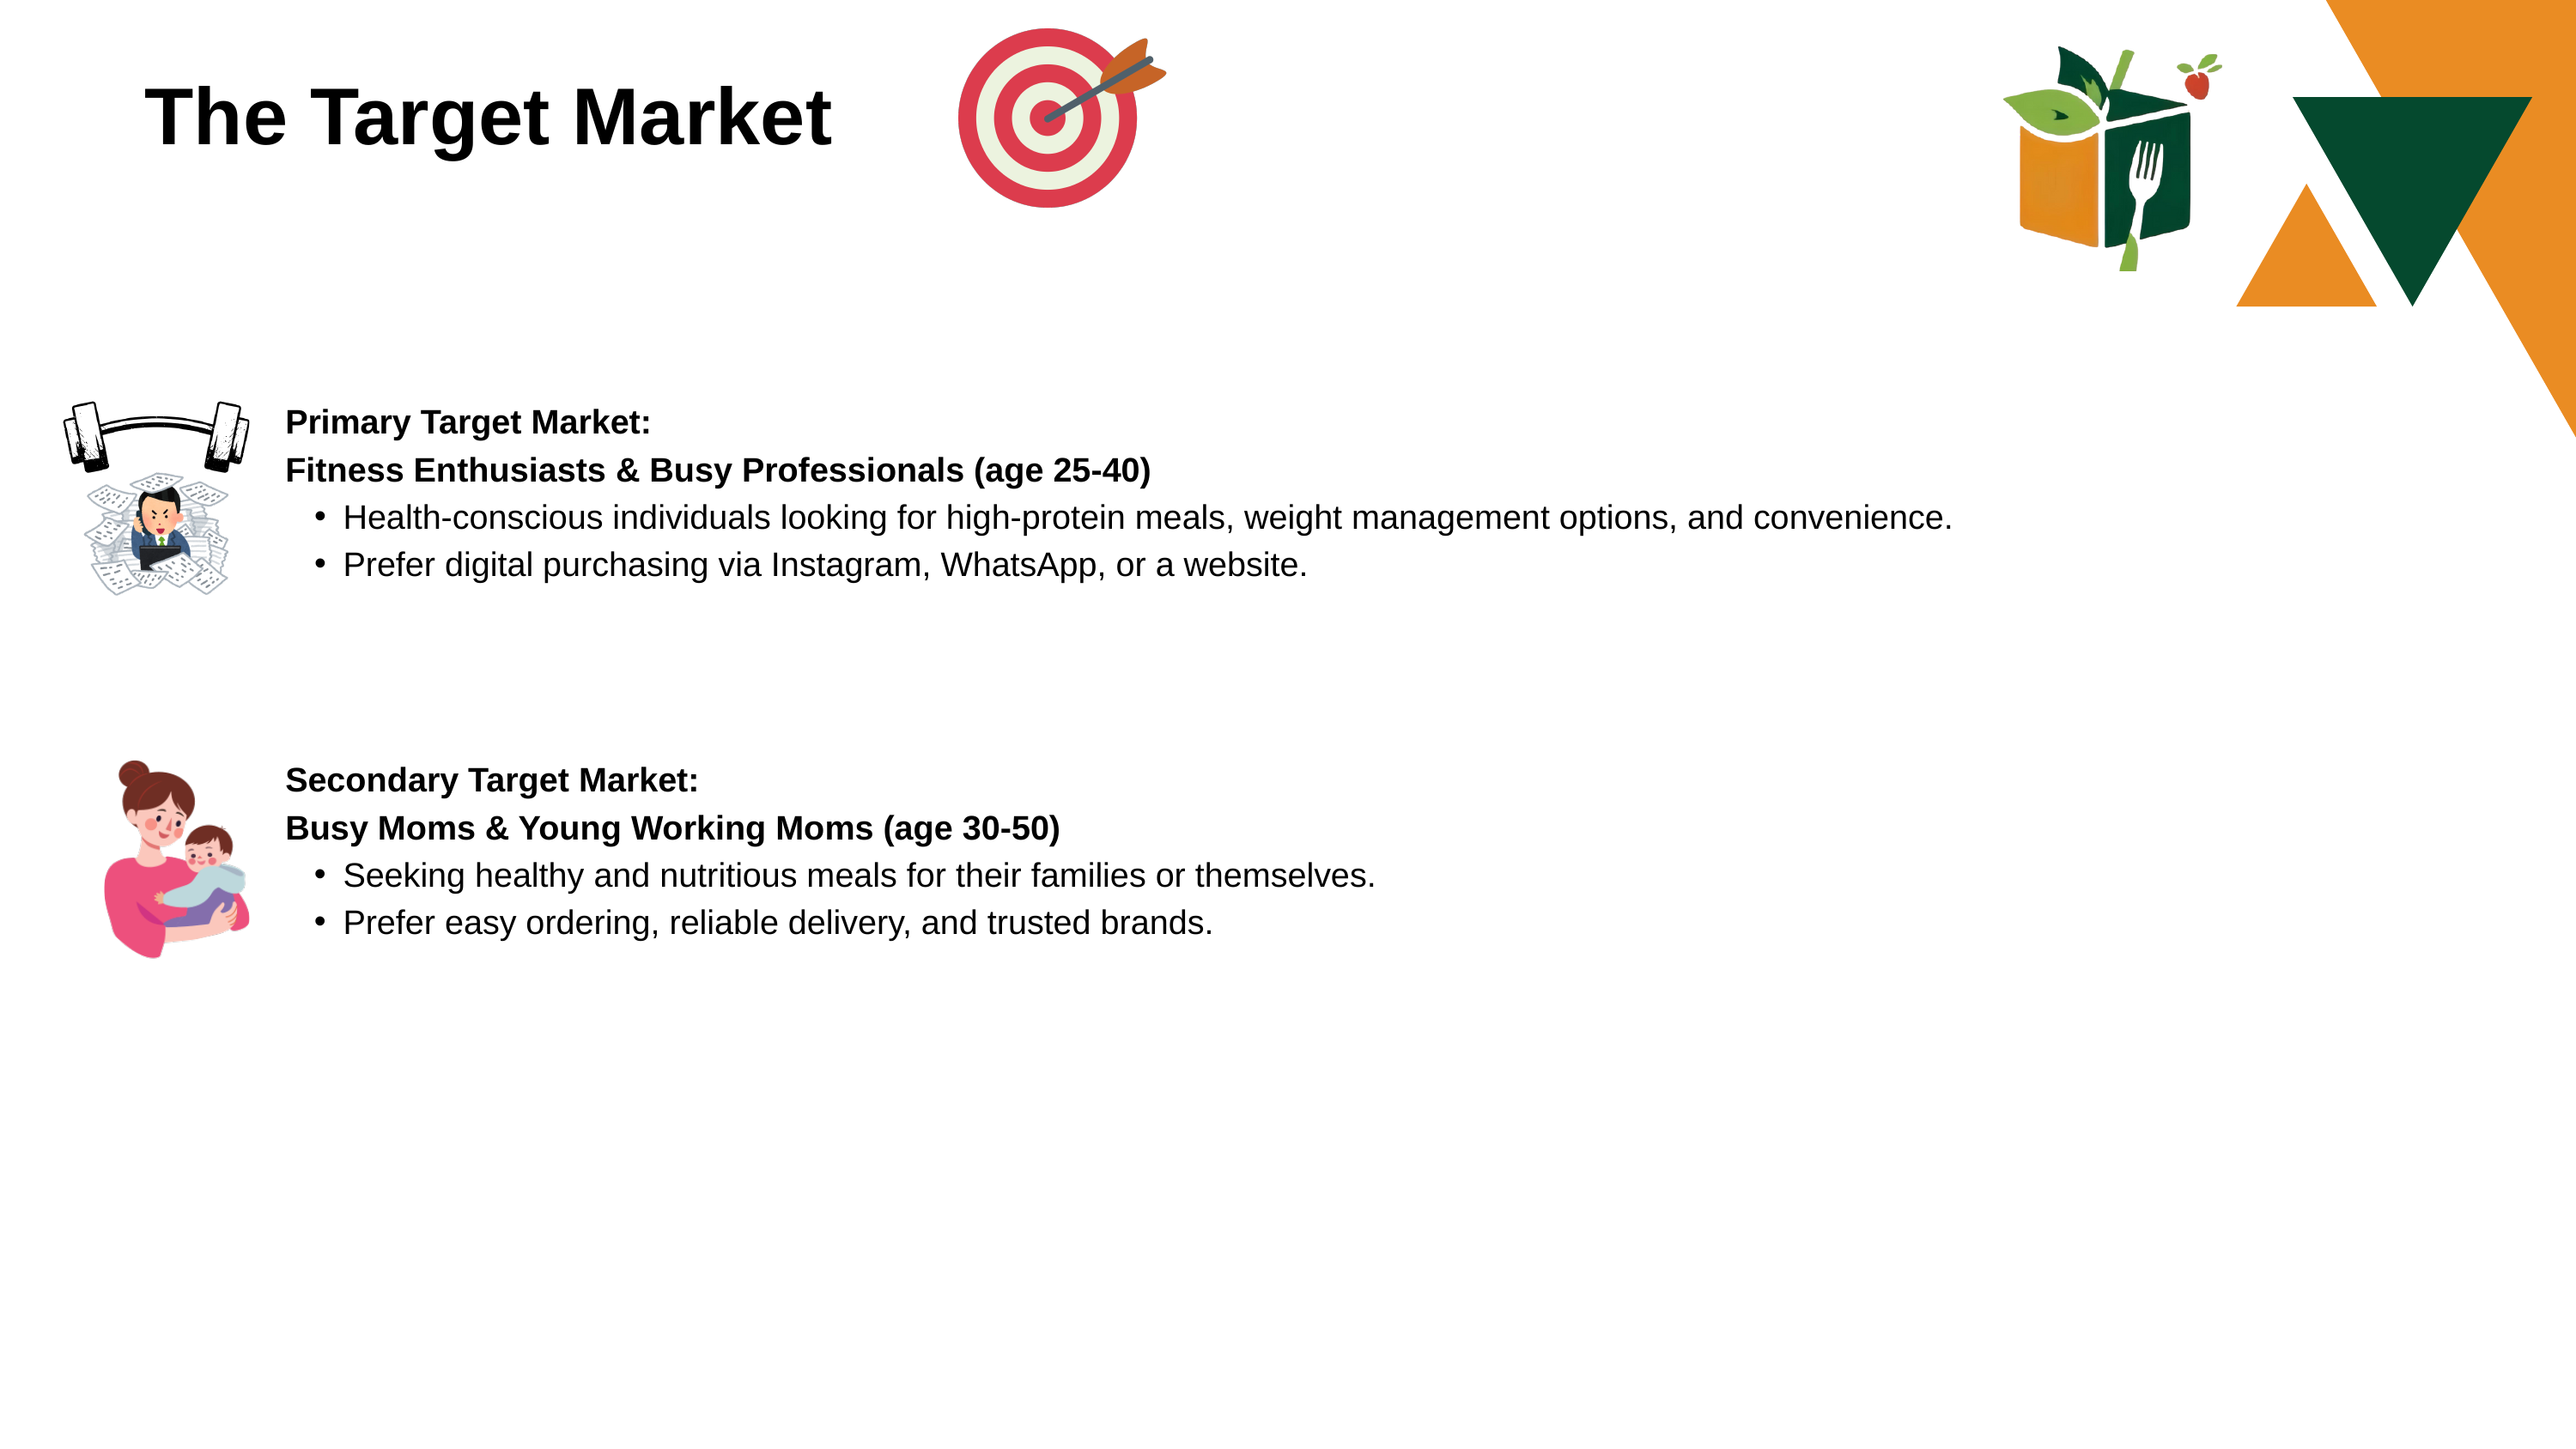

The Target Market

Primary Target Market:
Fitness Enthusiasts & Busy Professionals (age 25-40)
Health-conscious individuals looking for high-protein meals, weight management options, and convenience.
Prefer digital purchasing via Instagram, WhatsApp, or a website.

Secondary Target Market:
Busy Moms & Young Working Moms (age 30-50)
Seeking healthy and nutritious meals for their families or themselves.
Prefer easy ordering, reliable delivery, and trusted brands.